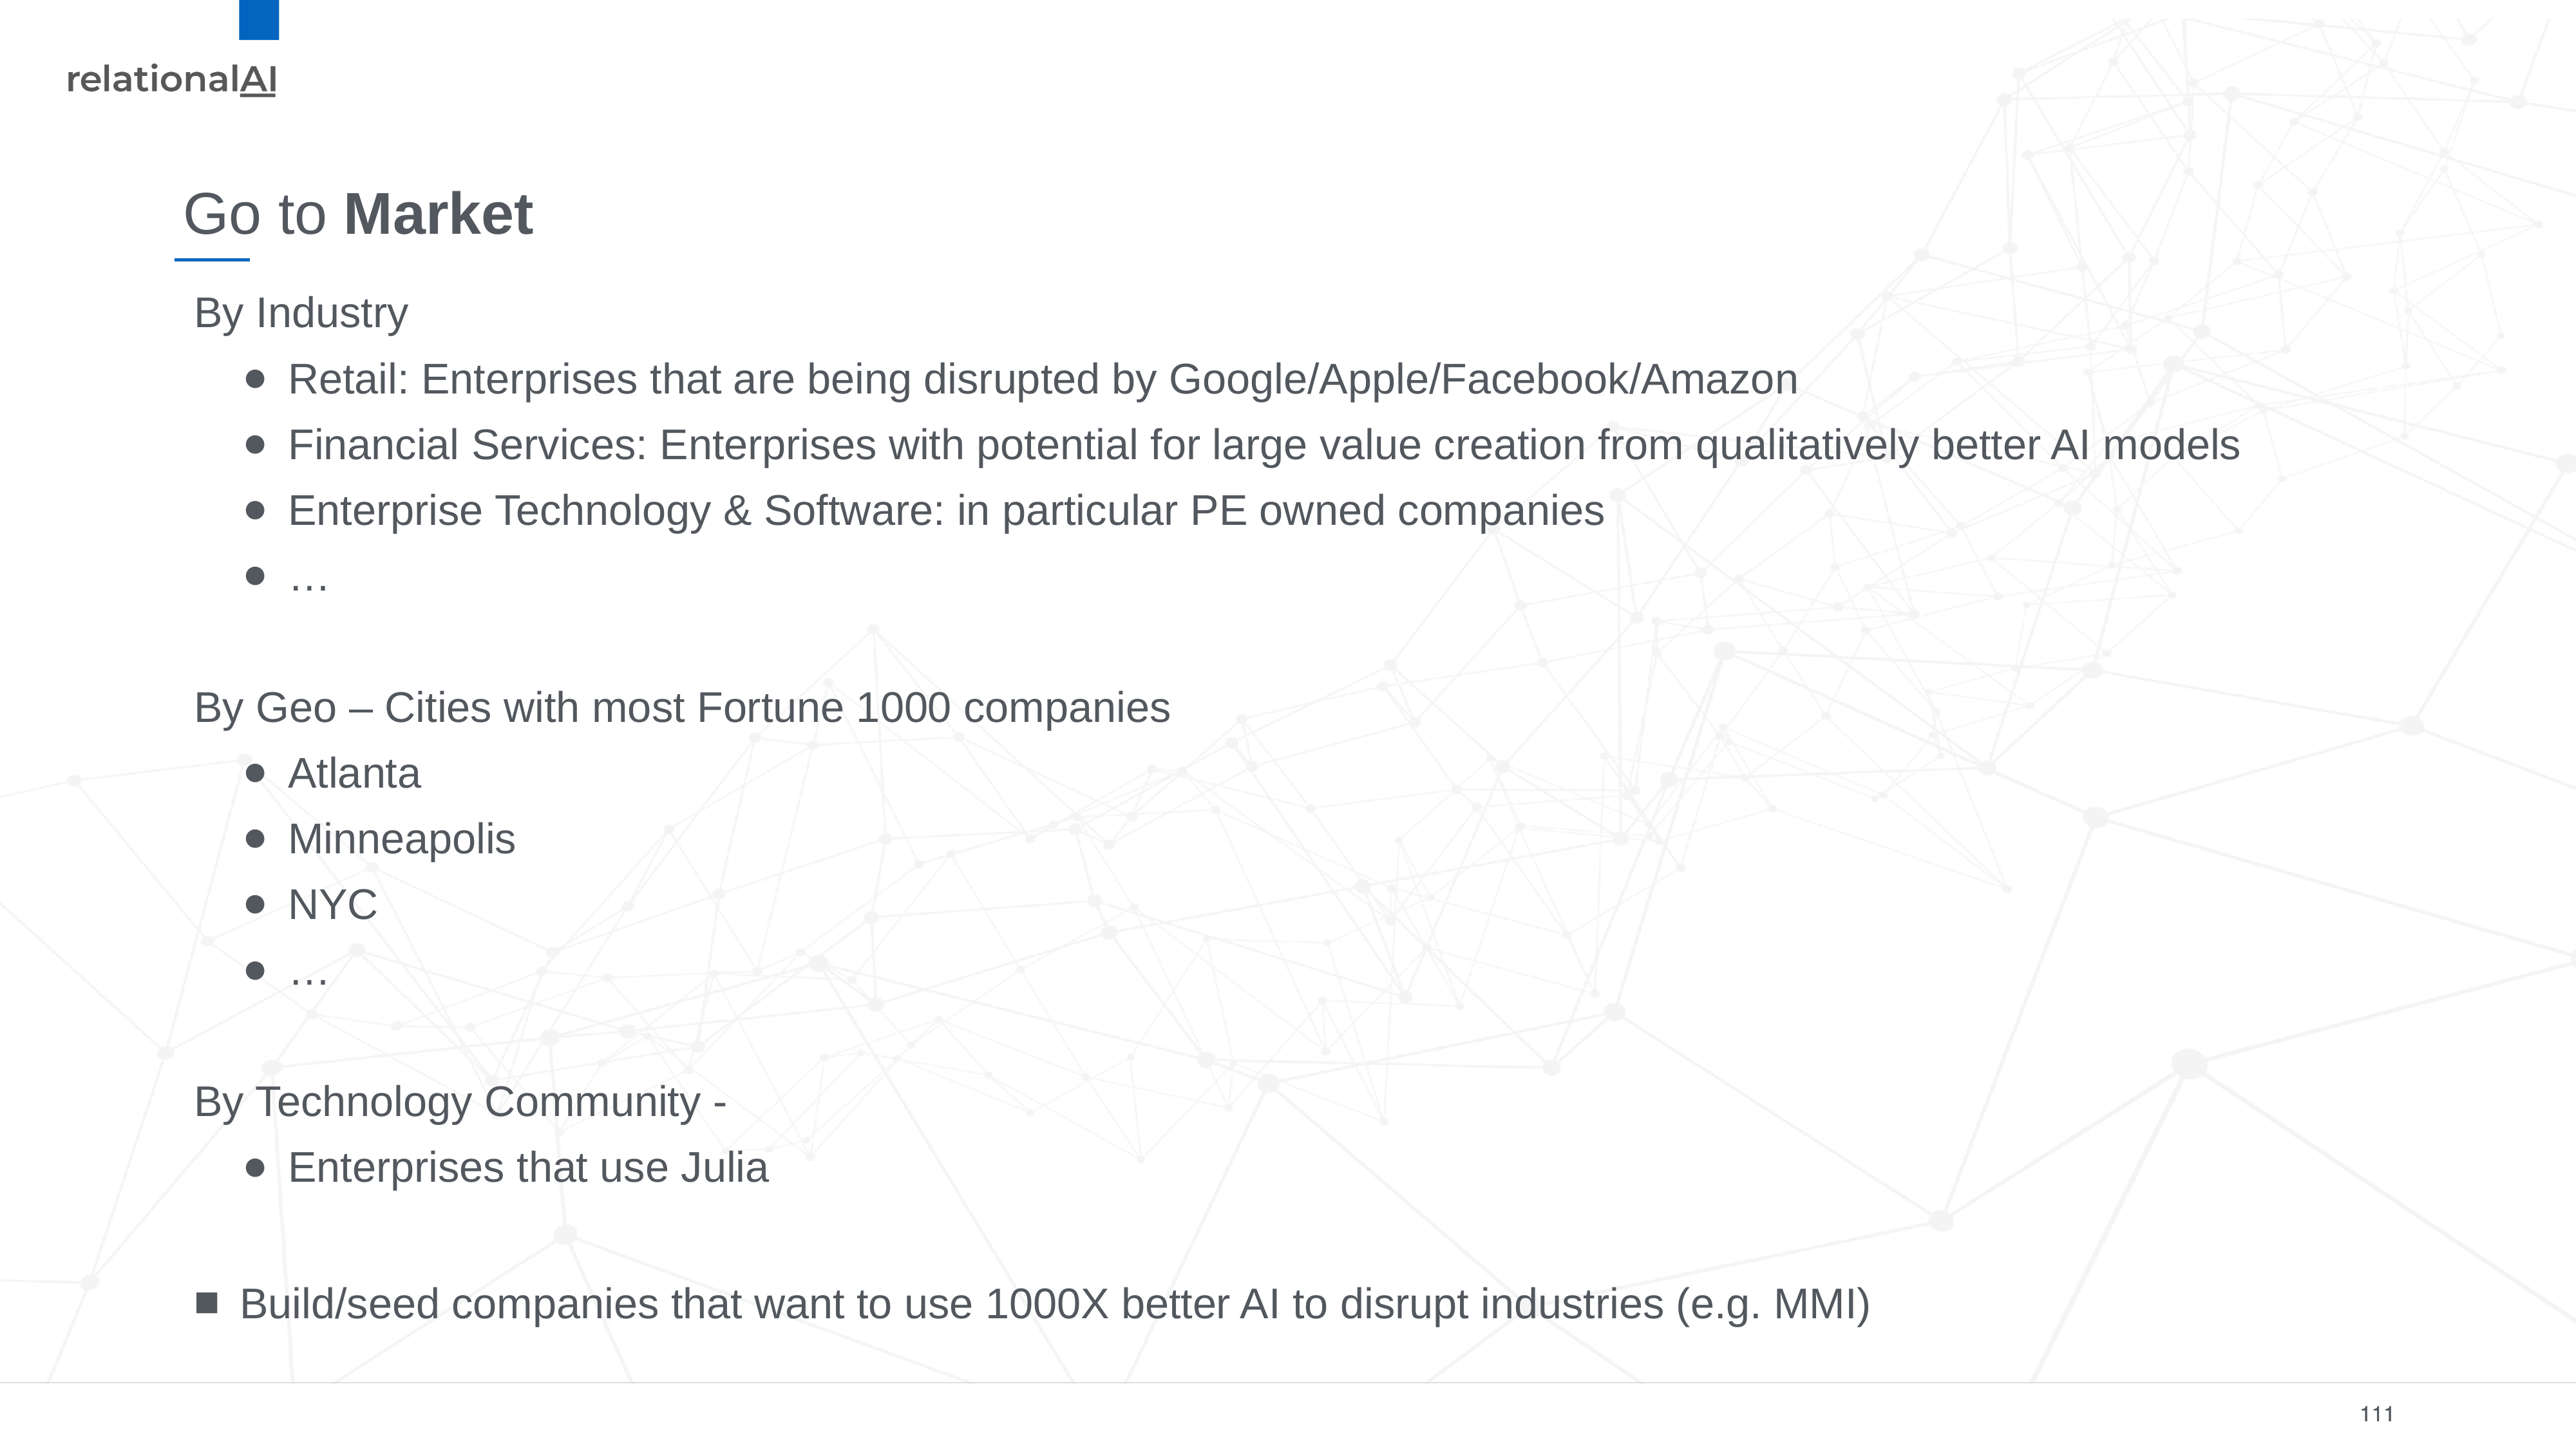

# Go to Market

By Industry
Retail: Enterprises that are being disrupted by Google/Apple/Facebook/Amazon
Financial Services: Enterprises with potential for large value creation from qualitatively better AI models
Enterprise Technology & Software: in particular PE owned companies
…

By Geo – Cities with most Fortune 1000 companies
Atlanta
Minneapolis
NYC
…

By Technology Community -
Enterprises that use Julia

Build/seed companies that want to use 1000X better AI to disrupt industries (e.g. MMI)